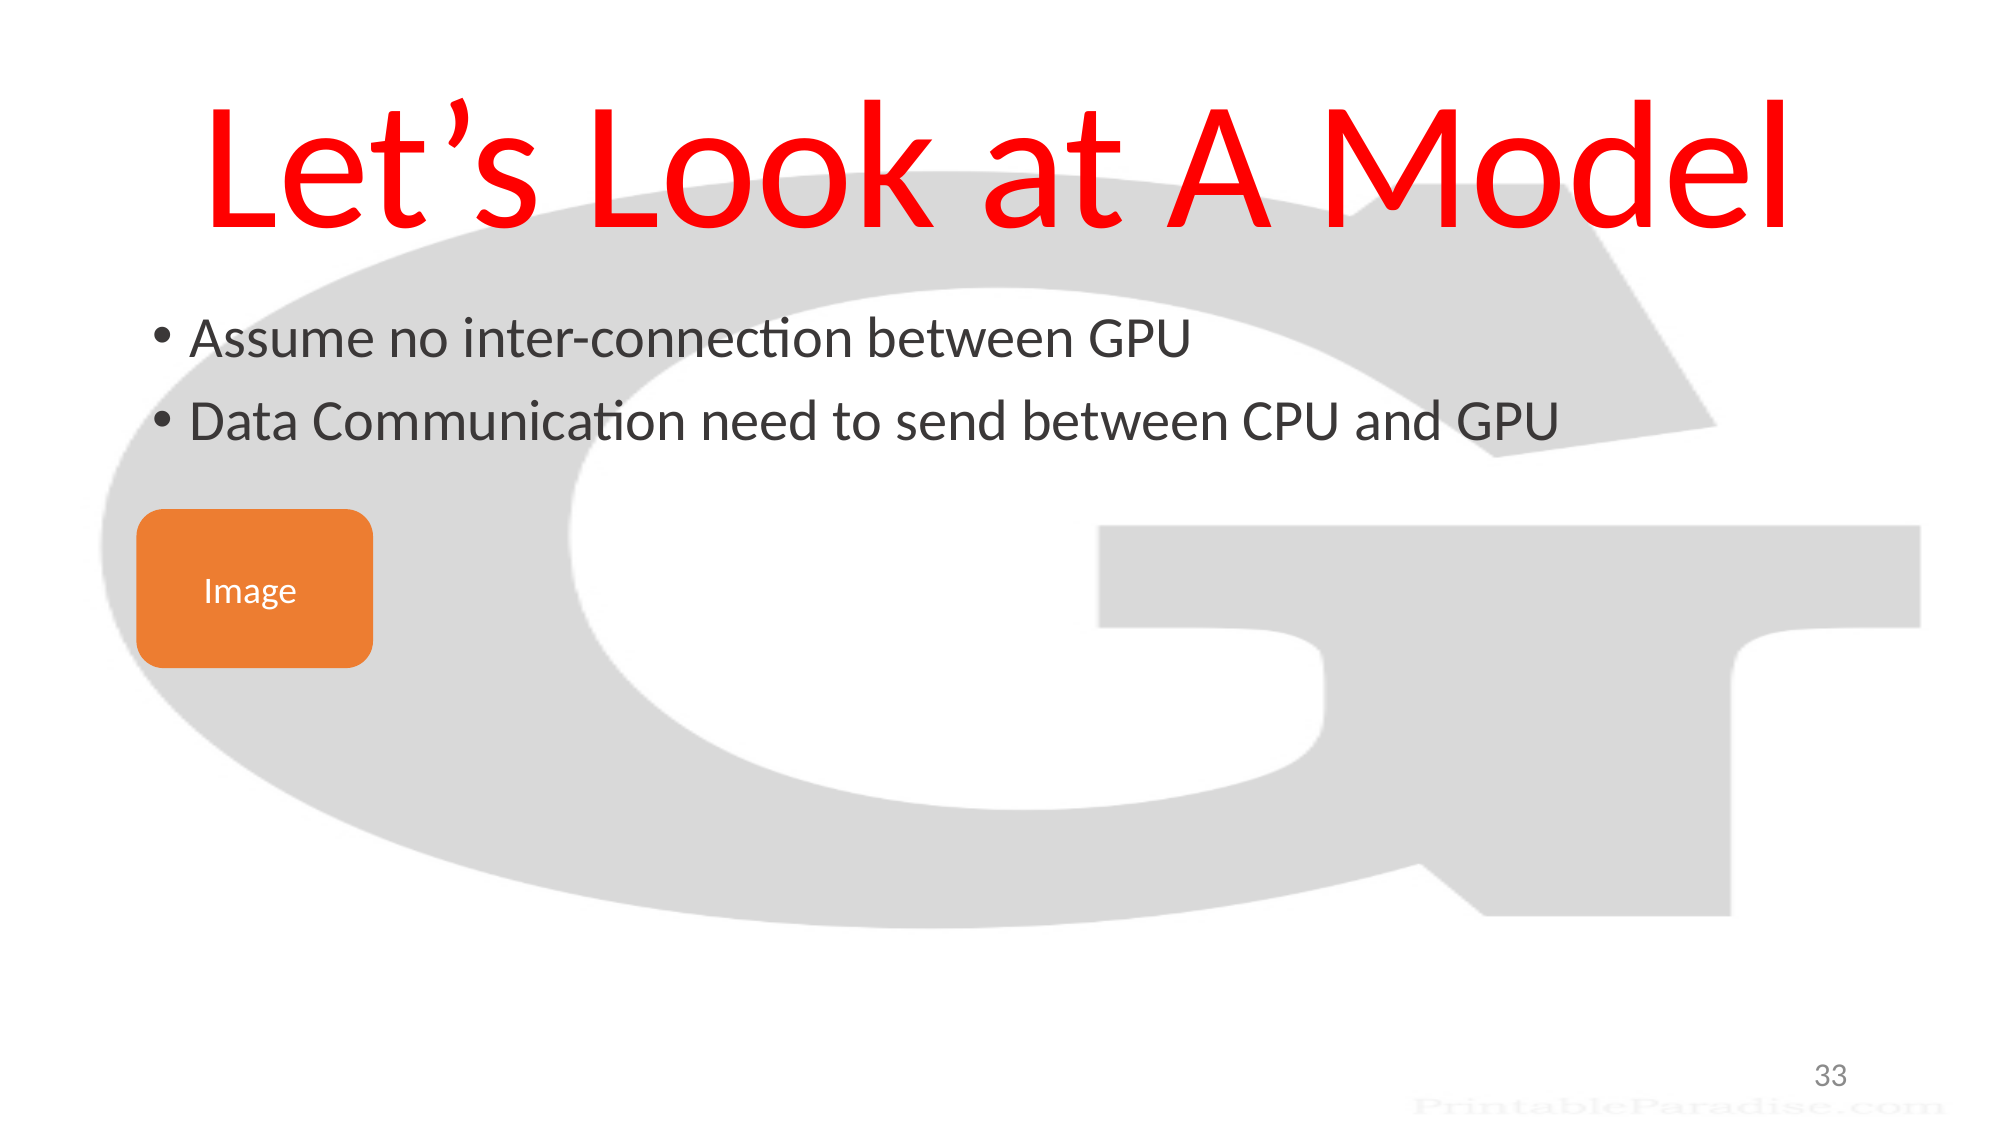

# Let’s Look at A Model
Assume no inter-connection between GPU
Data Communication need to send between CPU and GPU
Image
33